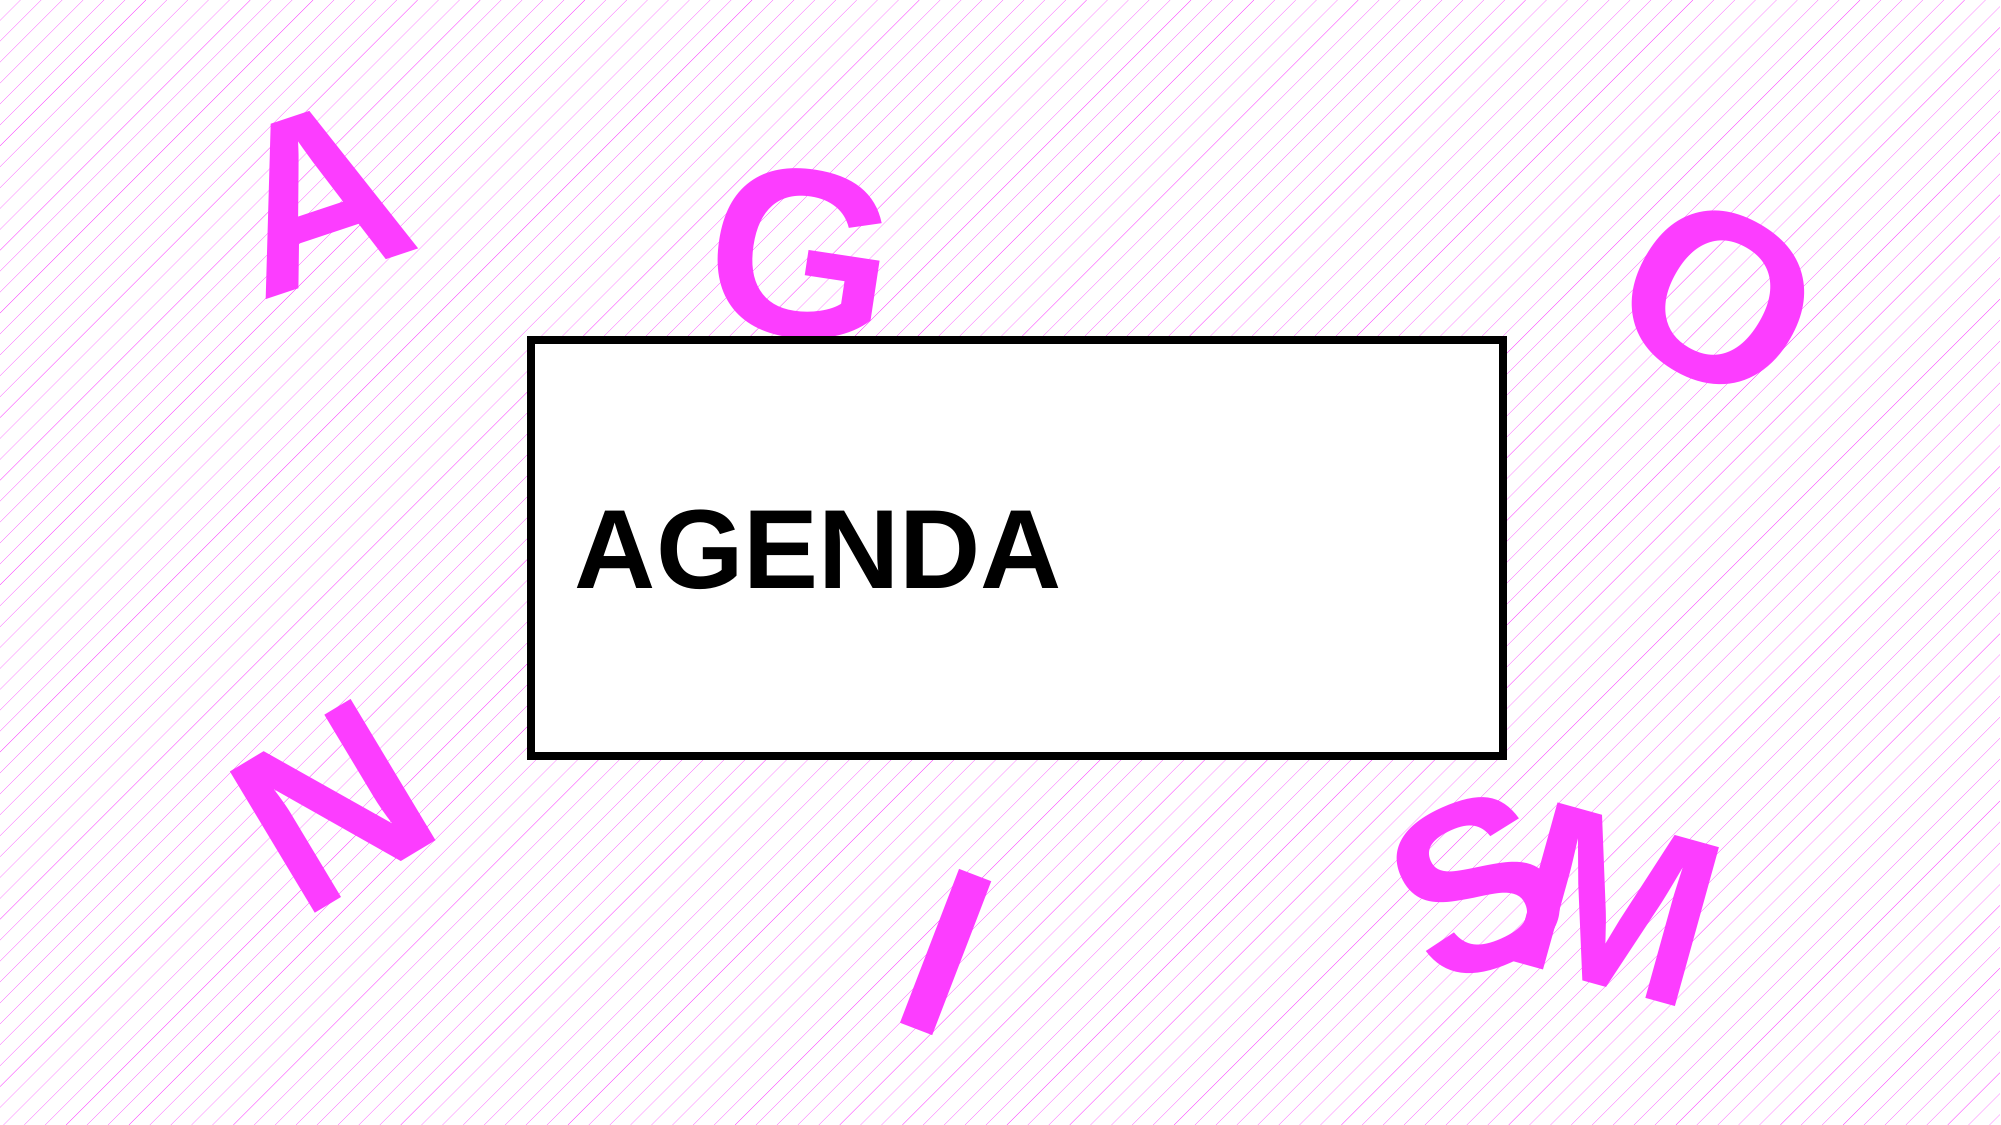

A
G
O

AGENDA
N

S
M
I